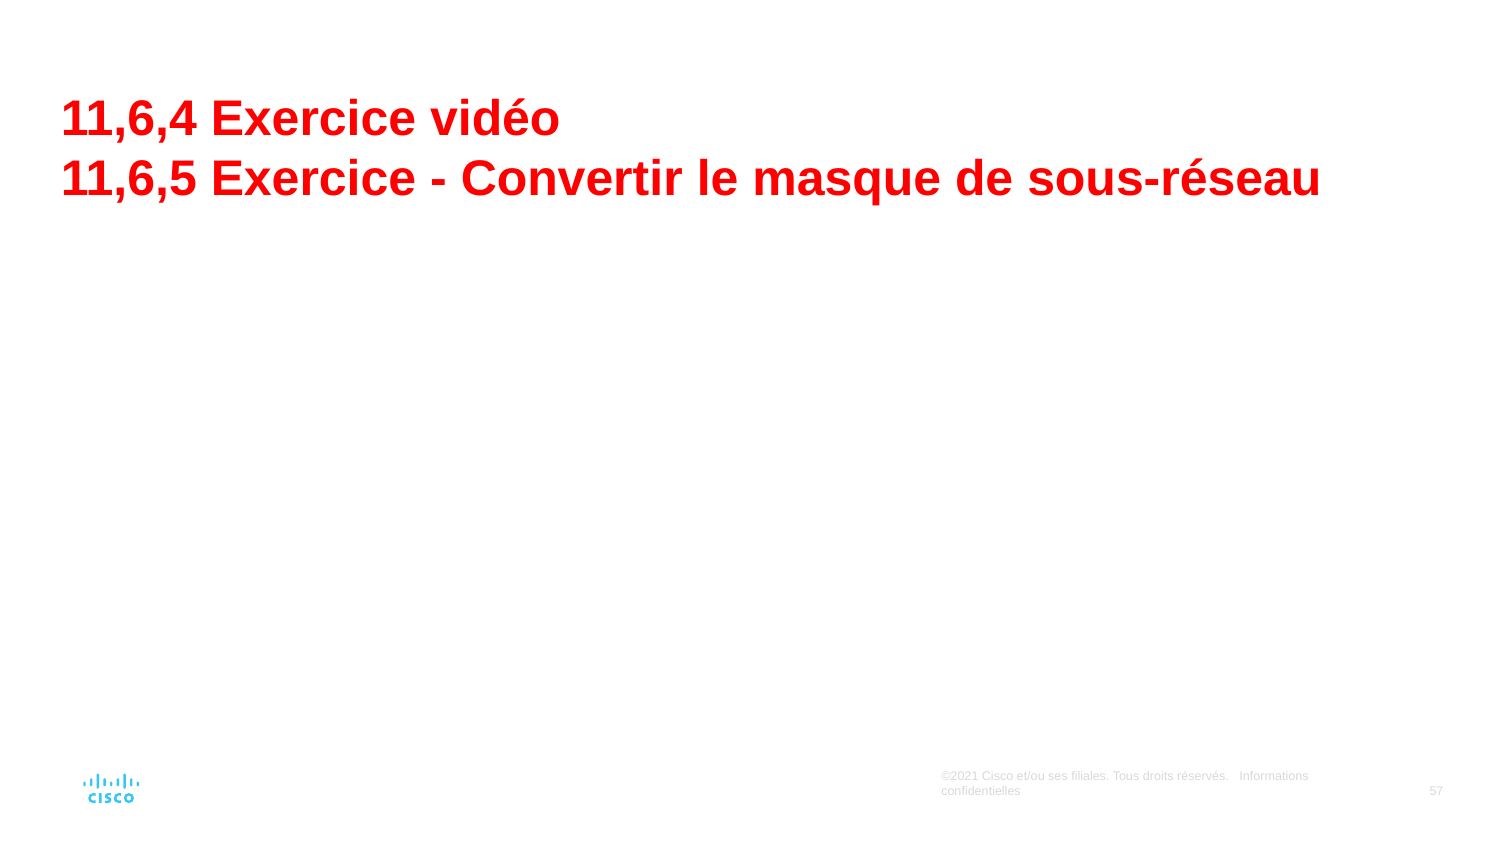

11,6,4 Exercice vidéo
11,6,5 Exercice - Convertir le masque de sous-réseau